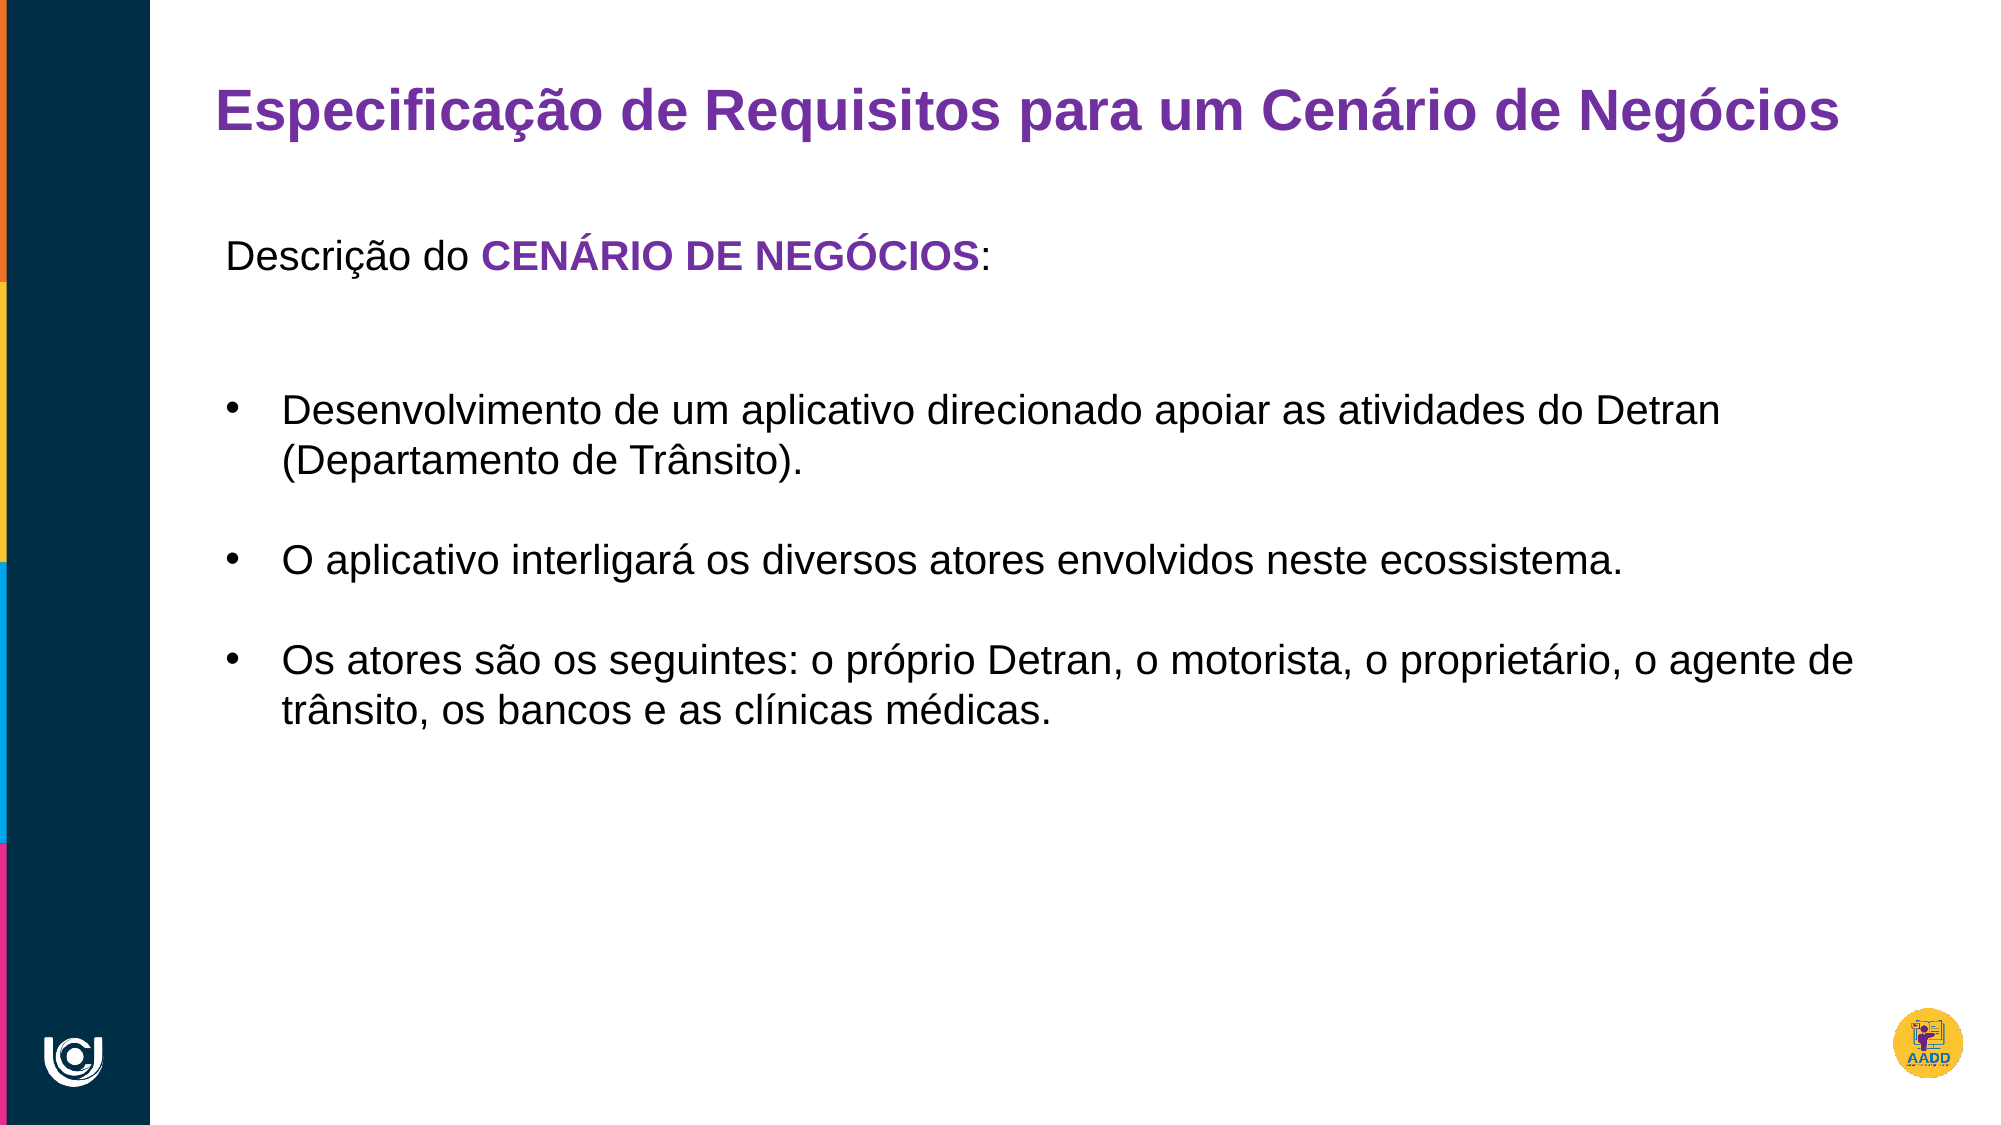

Especificação de Requisitos para um Cenário de Negócios

Descrição do CENÁRIO DE NEGÓCIOS:
Desenvolvimento de um aplicativo direcionado apoiar as atividades do Detran (Departamento de Trânsito).

O aplicativo interligará os diversos atores envolvidos neste ecossistema.

Os atores são os seguintes: o próprio Detran, o motorista, o proprietário, o agente de trânsito, os bancos e as clínicas médicas.